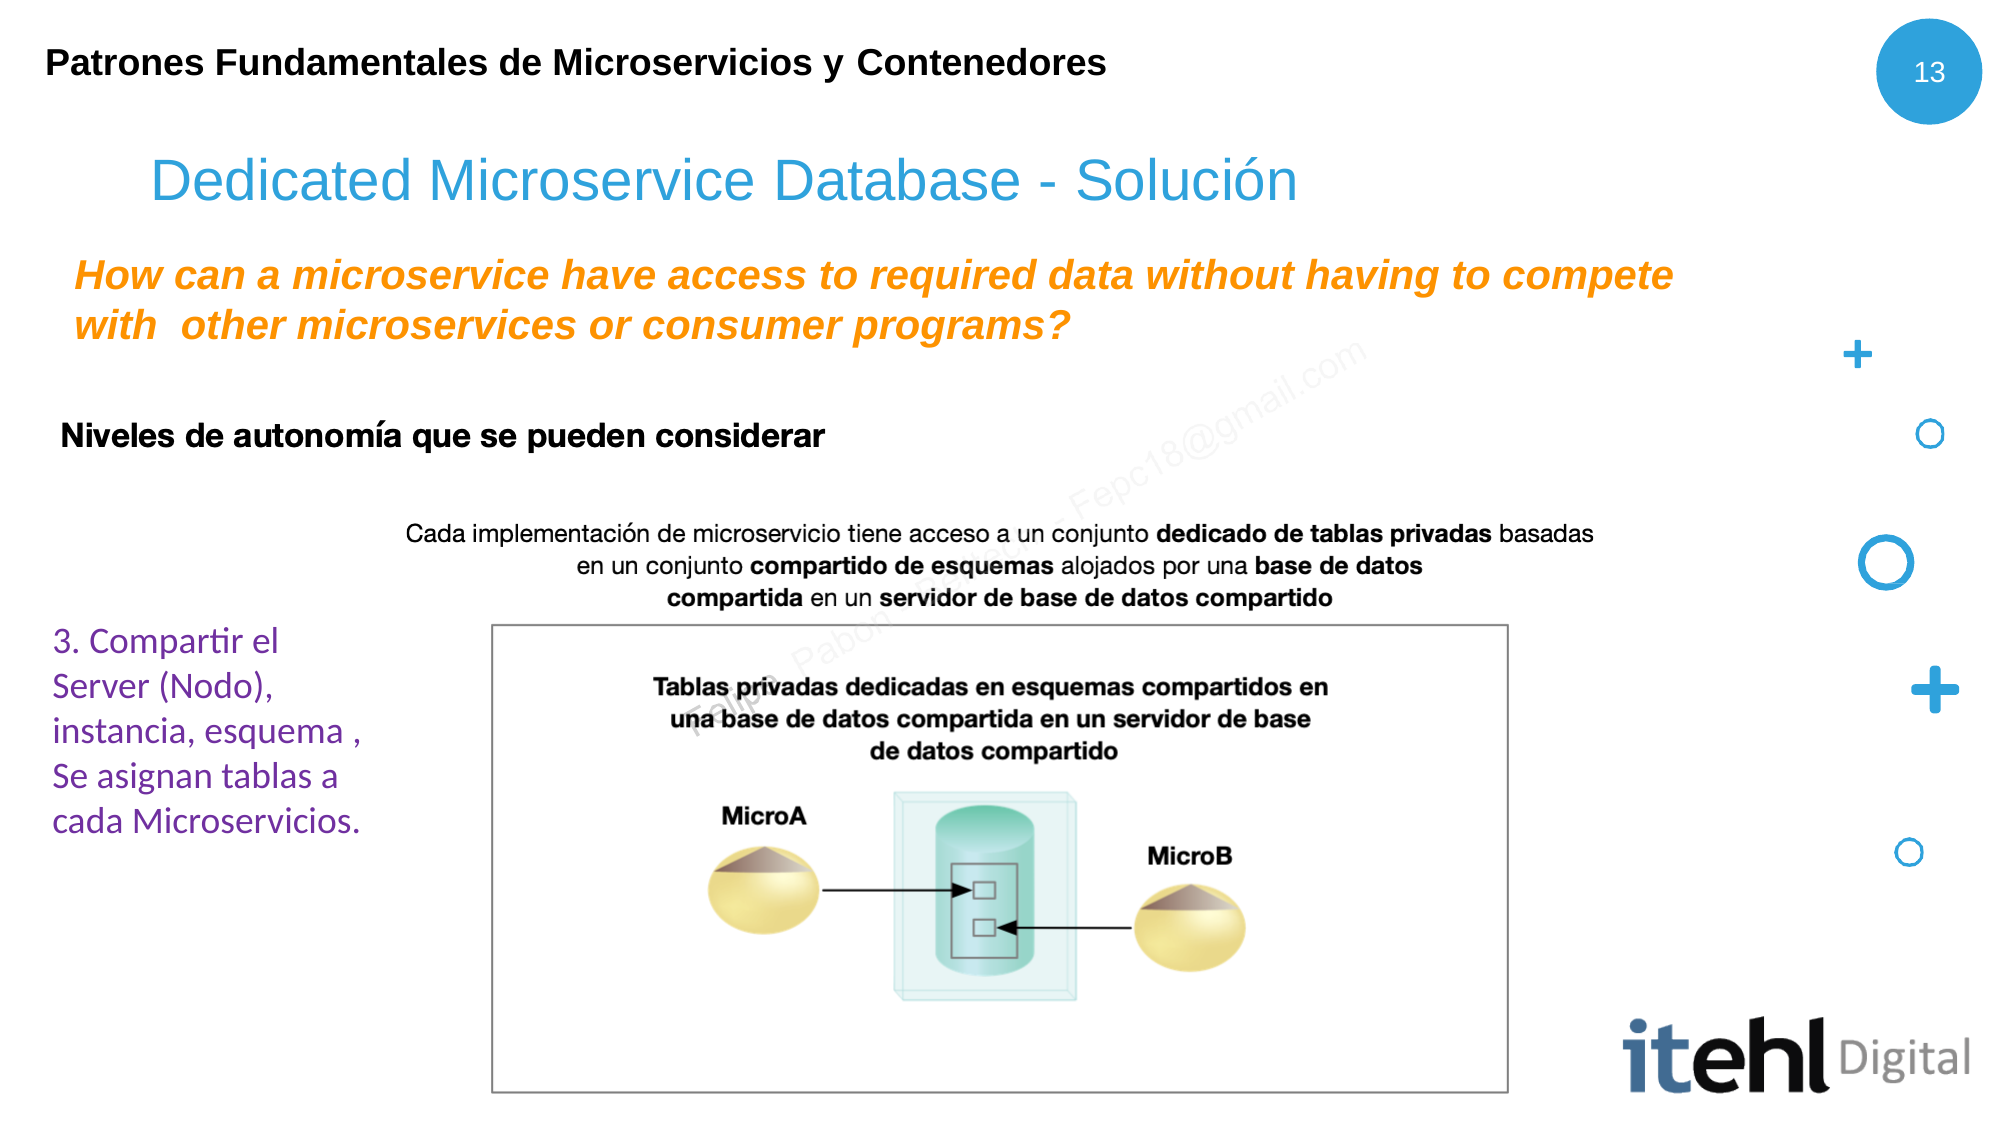

Patrones Fundamentales de Microservicios y Contenedores
13
Dedicated Microservice Database - Solución
How can a microservice have access to required data without having to compete with  other microservices or consumer programs?

3. Compartir el Server (Nodo), instancia, esquema , Se asignan tablas a cada Microservicios.